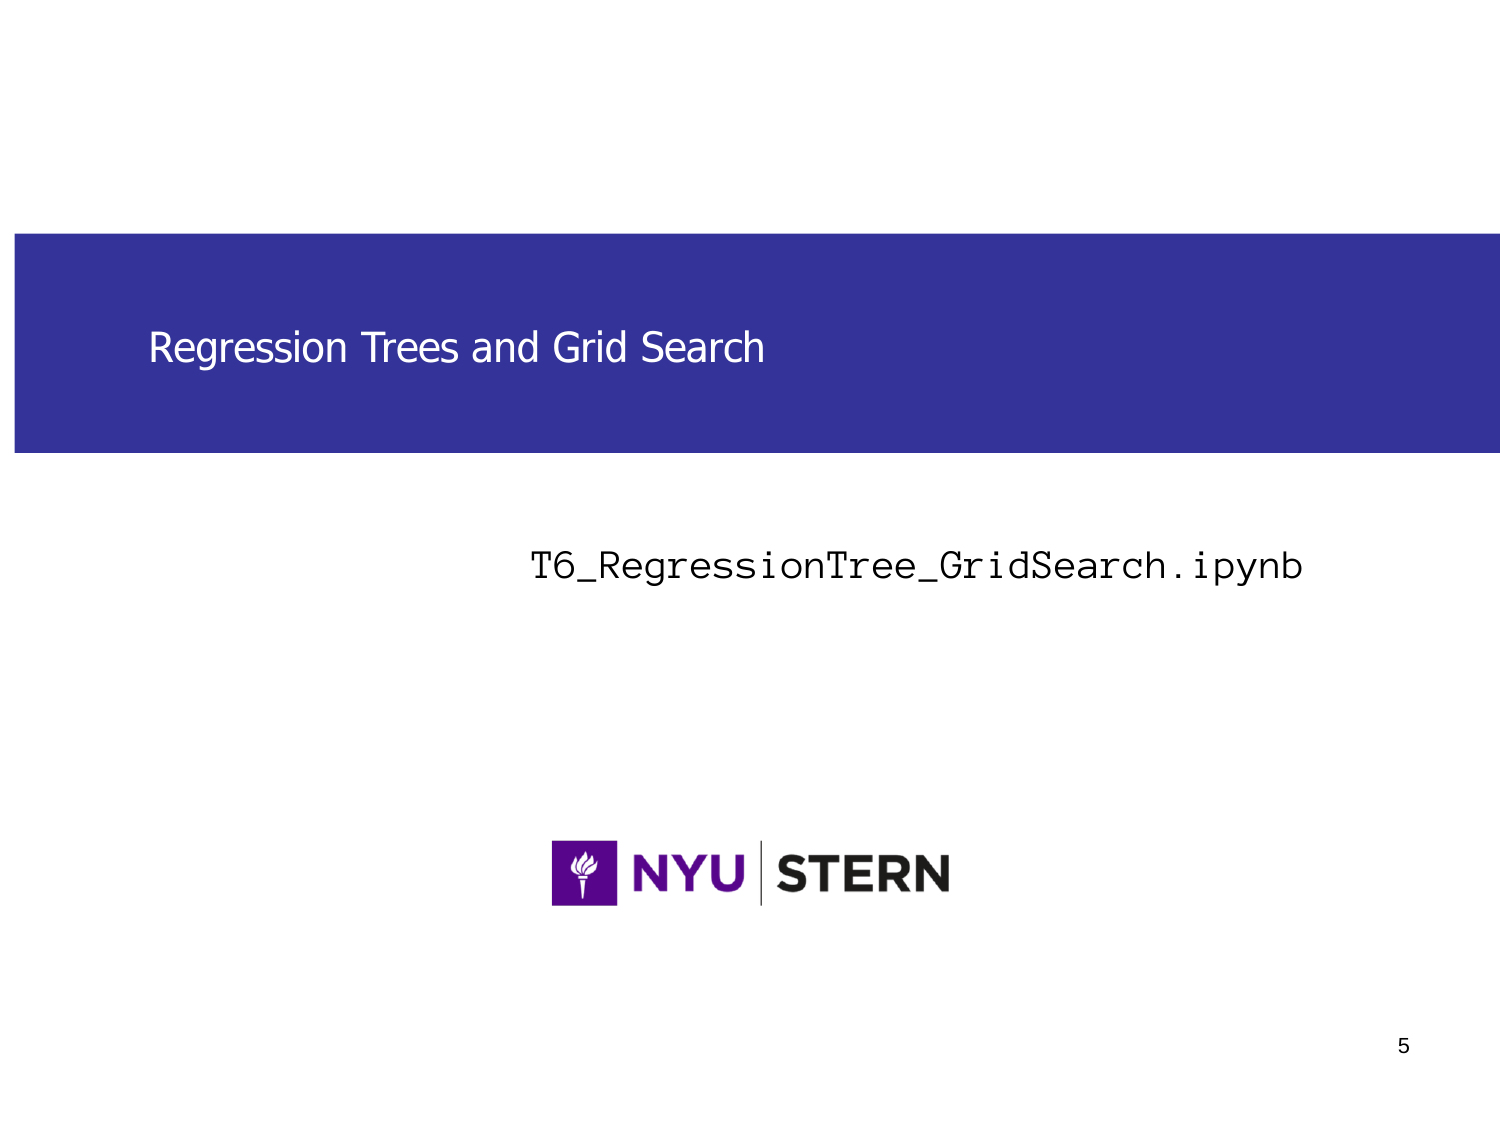

Regression Trees and Grid Search
T6_RegressionTree_GridSearch.ipynb
5